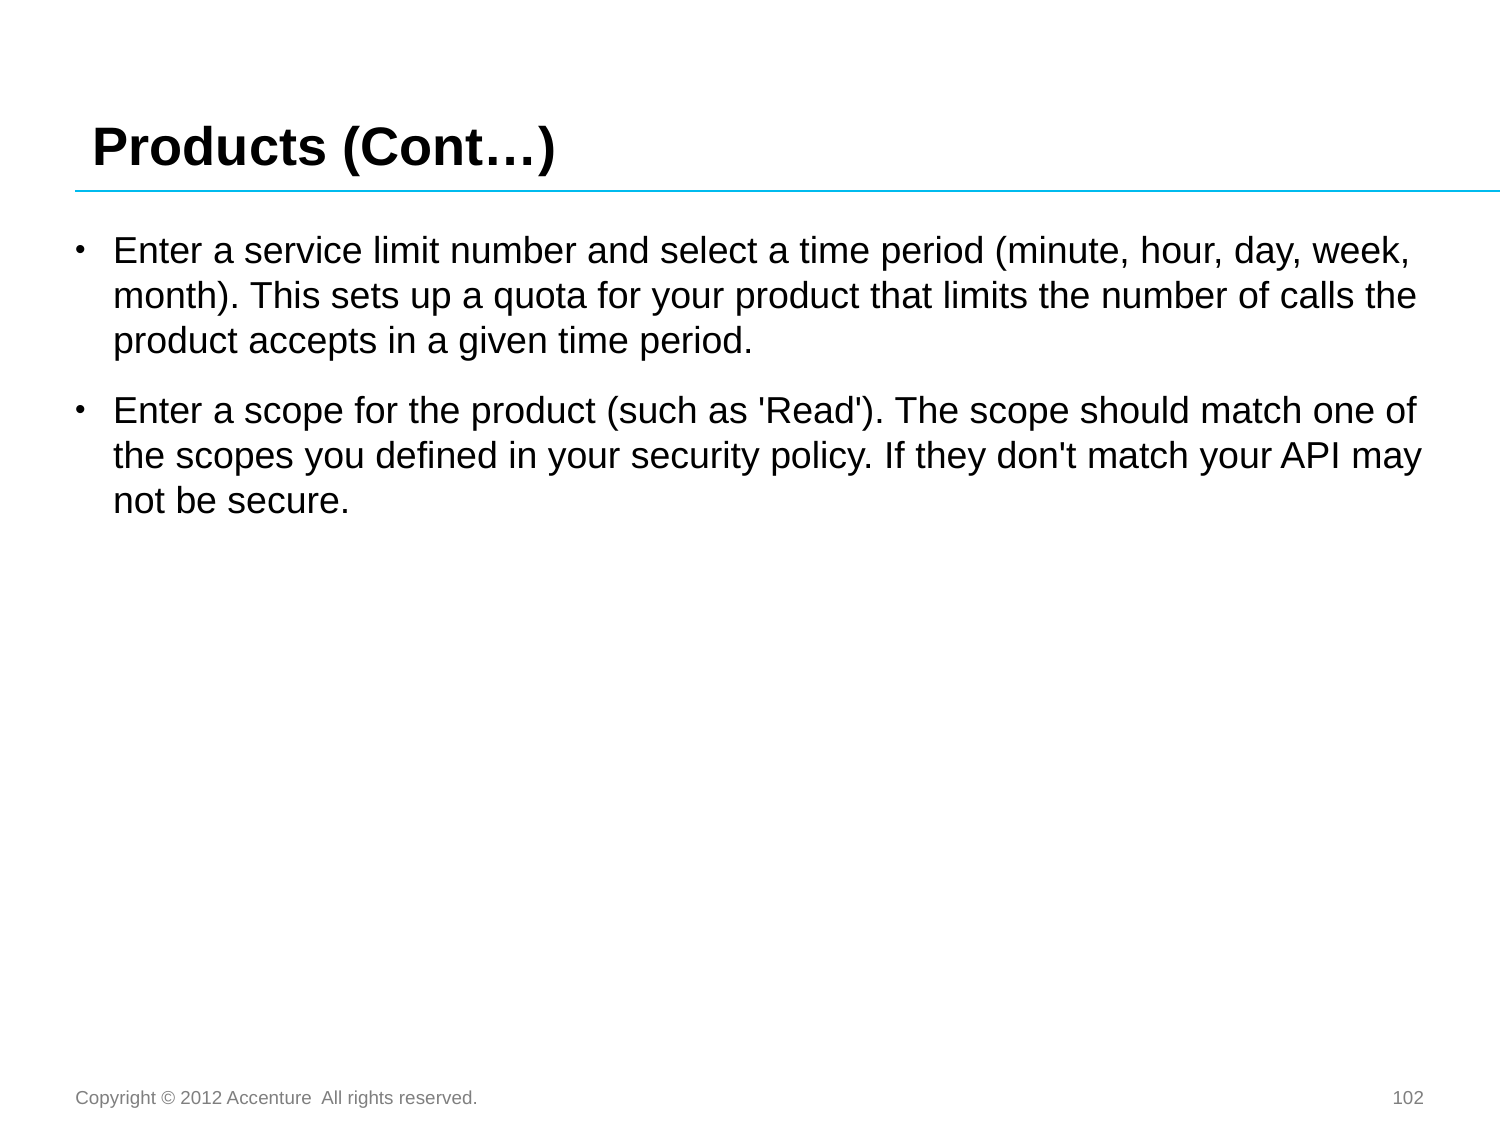

# Products (Cont…)
Enter a service limit number and select a time period (minute, hour, day, week, month). This sets up a quota for your product that limits the number of calls the product accepts in a given time period.
Enter a scope for the product (such as 'Read'). The scope should match one of the scopes you defined in your security policy. If they don't match your API may not be secure.